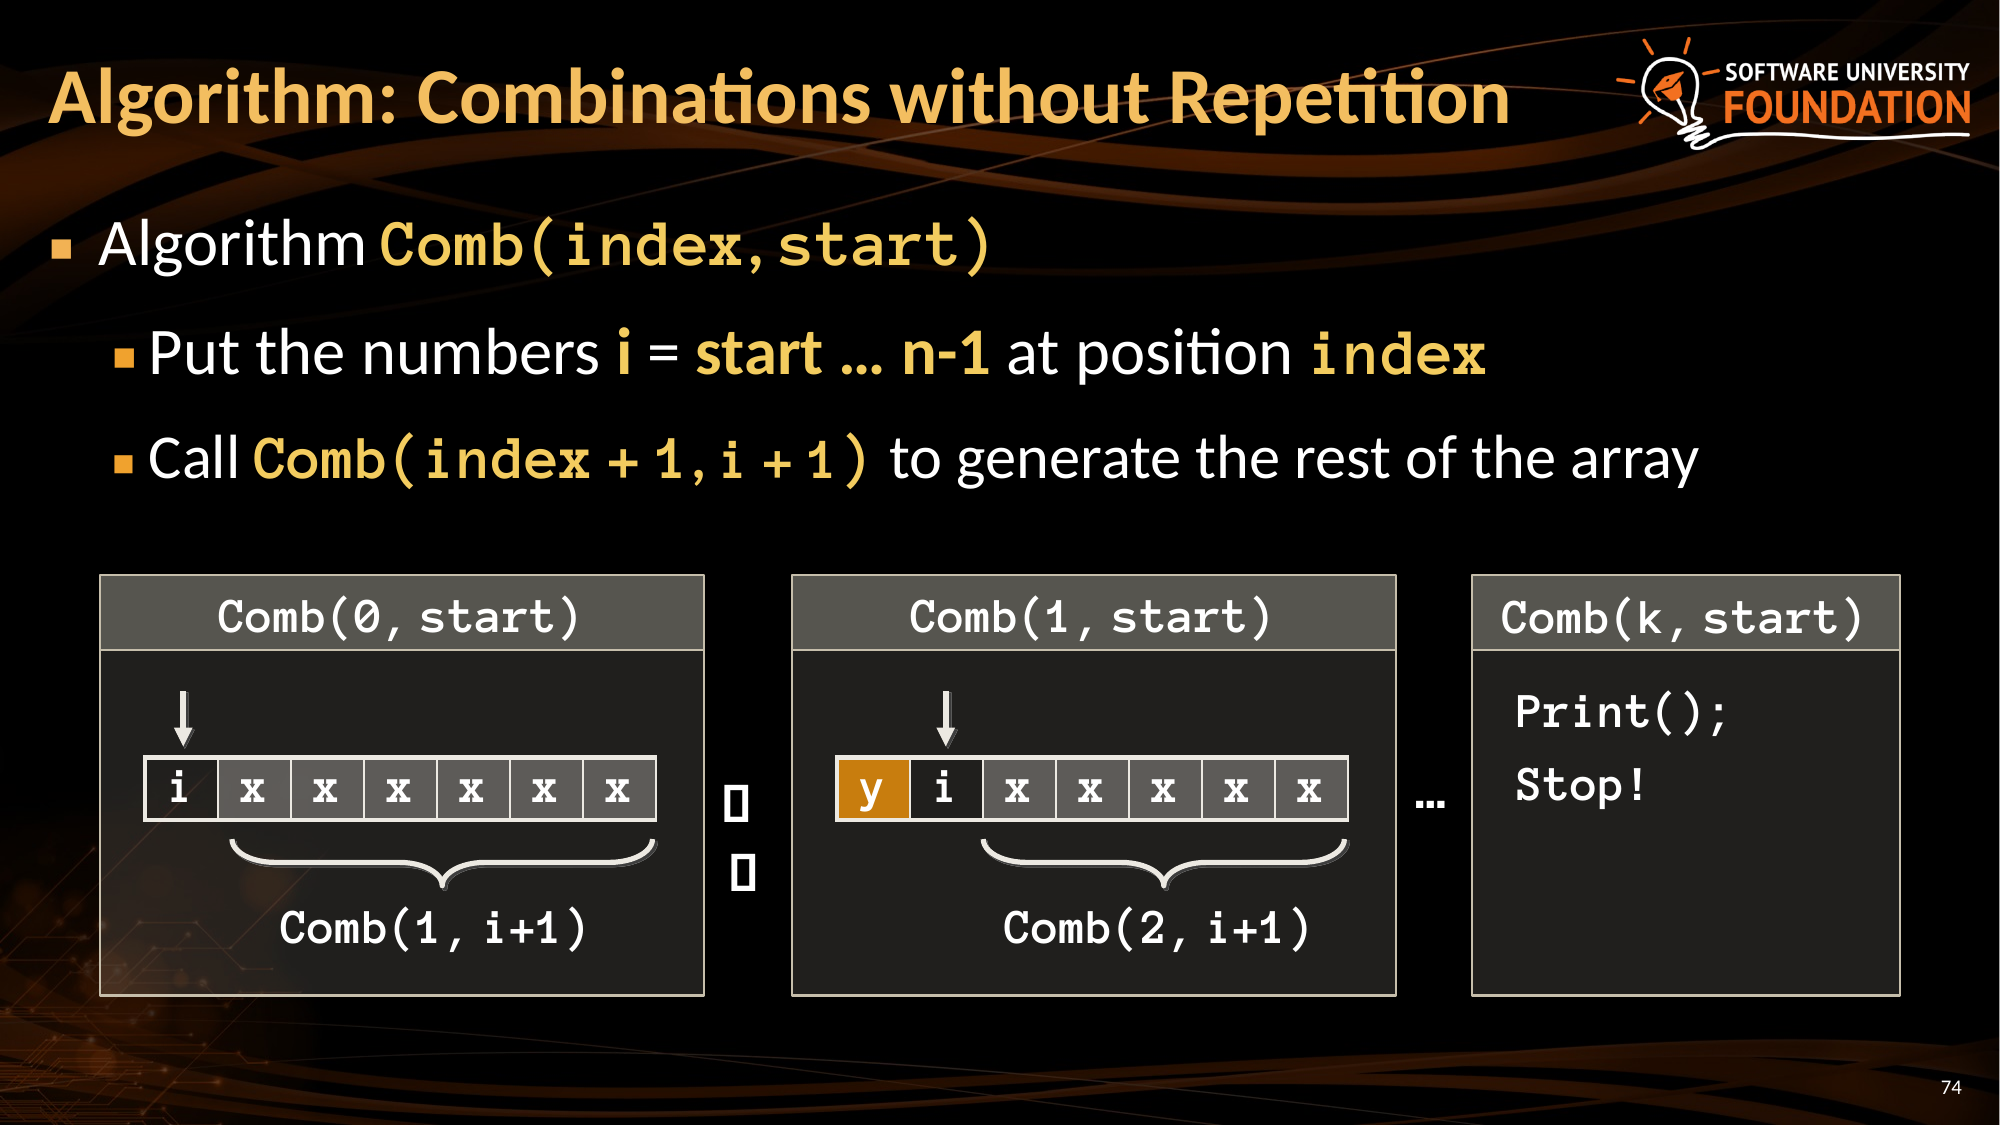

# Algorithm: Combinations without Repetition
Algorithm Comb(index, start)
Put the numbers i = start … n-1 at position index
Call Comb(index + 1, i + 1) to generate the rest of the array

Comb(0, start)

Comb(1, start)

Comb(k, start)

Print();
Stop!

…
🡪
| i | x | x | x | x | x | x |
| --- | --- | --- | --- | --- | --- | --- |
| y | i | x | x | x | x | x |
| --- | --- | --- | --- | --- | --- | --- |

Comb(1, i+1)
Comb(2, i+1)
74